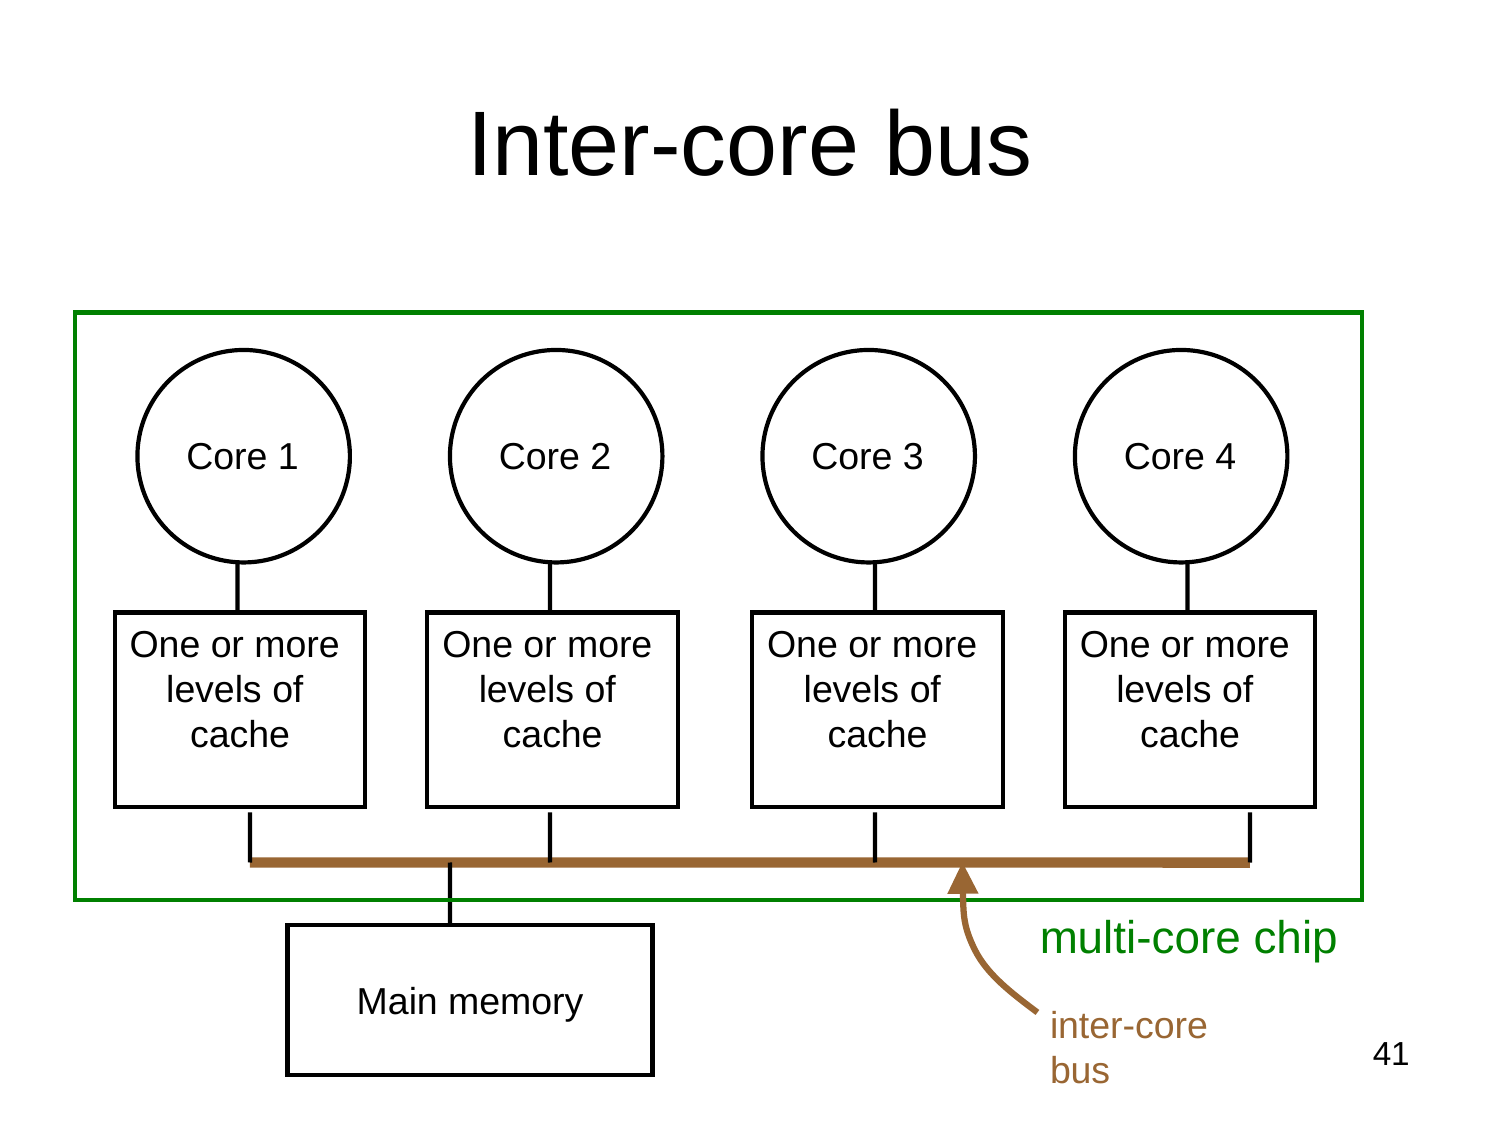

# Inter-core bus

Core 1

Core 2

Core 3

Core 4

One or more
levels of
cache

One or more
levels of
cache

One or more
levels of
cache

One or more
levels of
cache

multi-core chip

Main memory

inter-core
bus
41